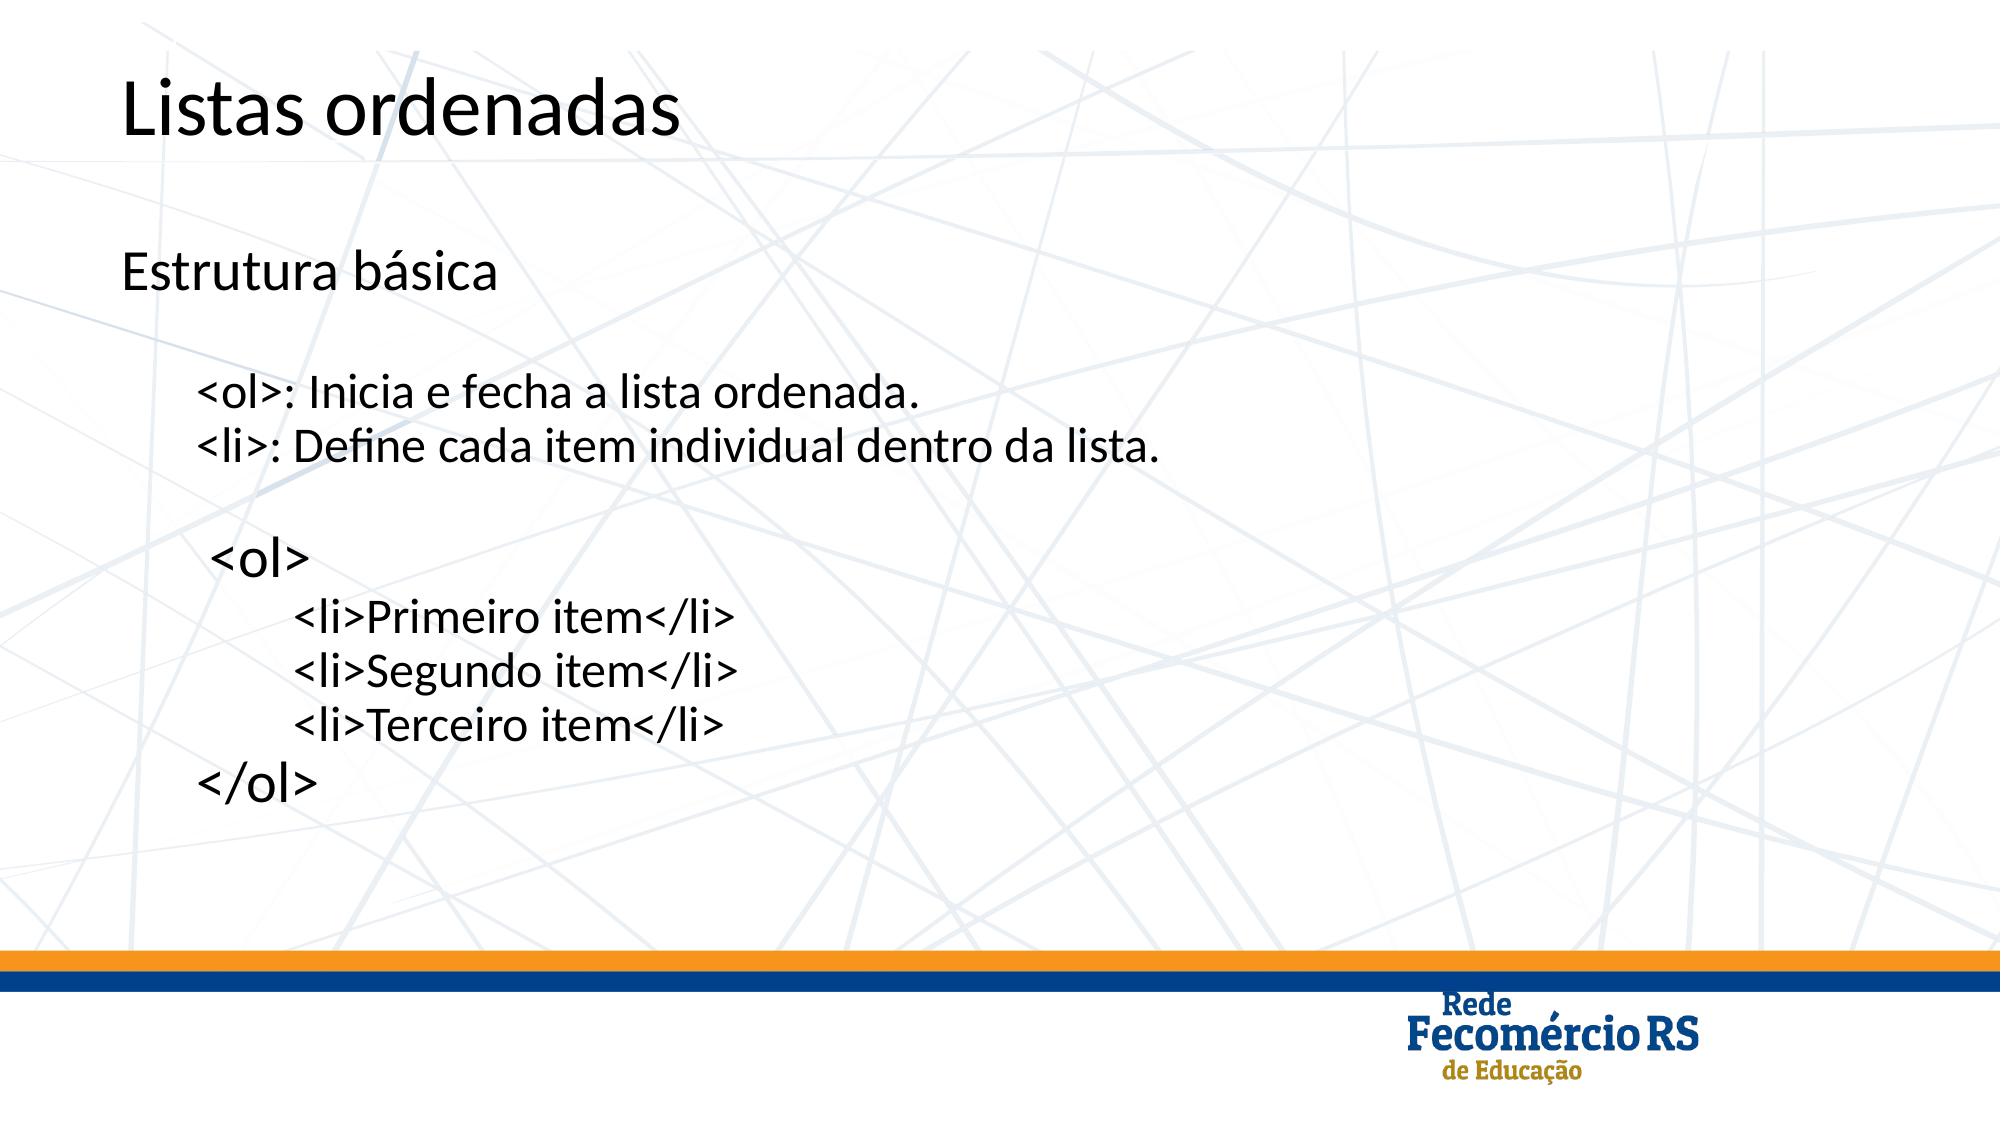

Listas ordenadas
Estrutura básica

<ol>: Inicia e fecha a lista ordenada.
<li>: Define cada item individual dentro da lista.

 <ol>
  <li>Primeiro item</li>
  <li>Segundo item</li>
  <li>Terceiro item</li>
</ol>